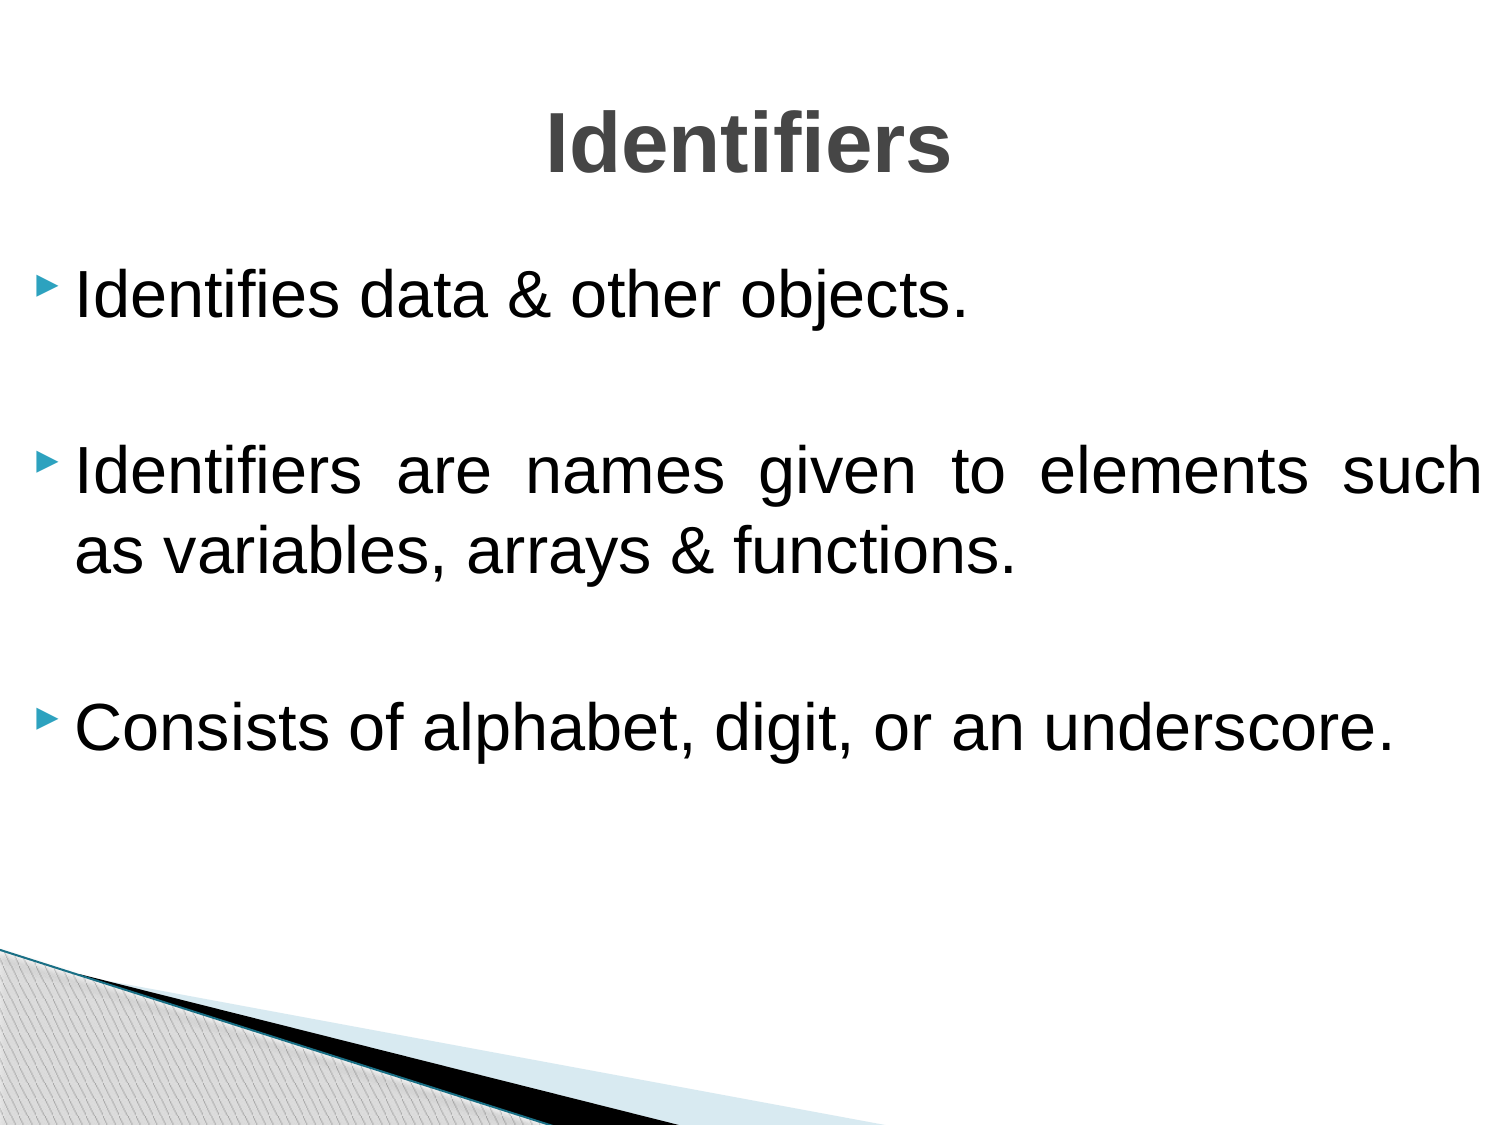

# Identifiers
Identifies data & other objects.

Identifiers are names given to elements such as variables, arrays & functions.

Consists of alphabet, digit, or an underscore.